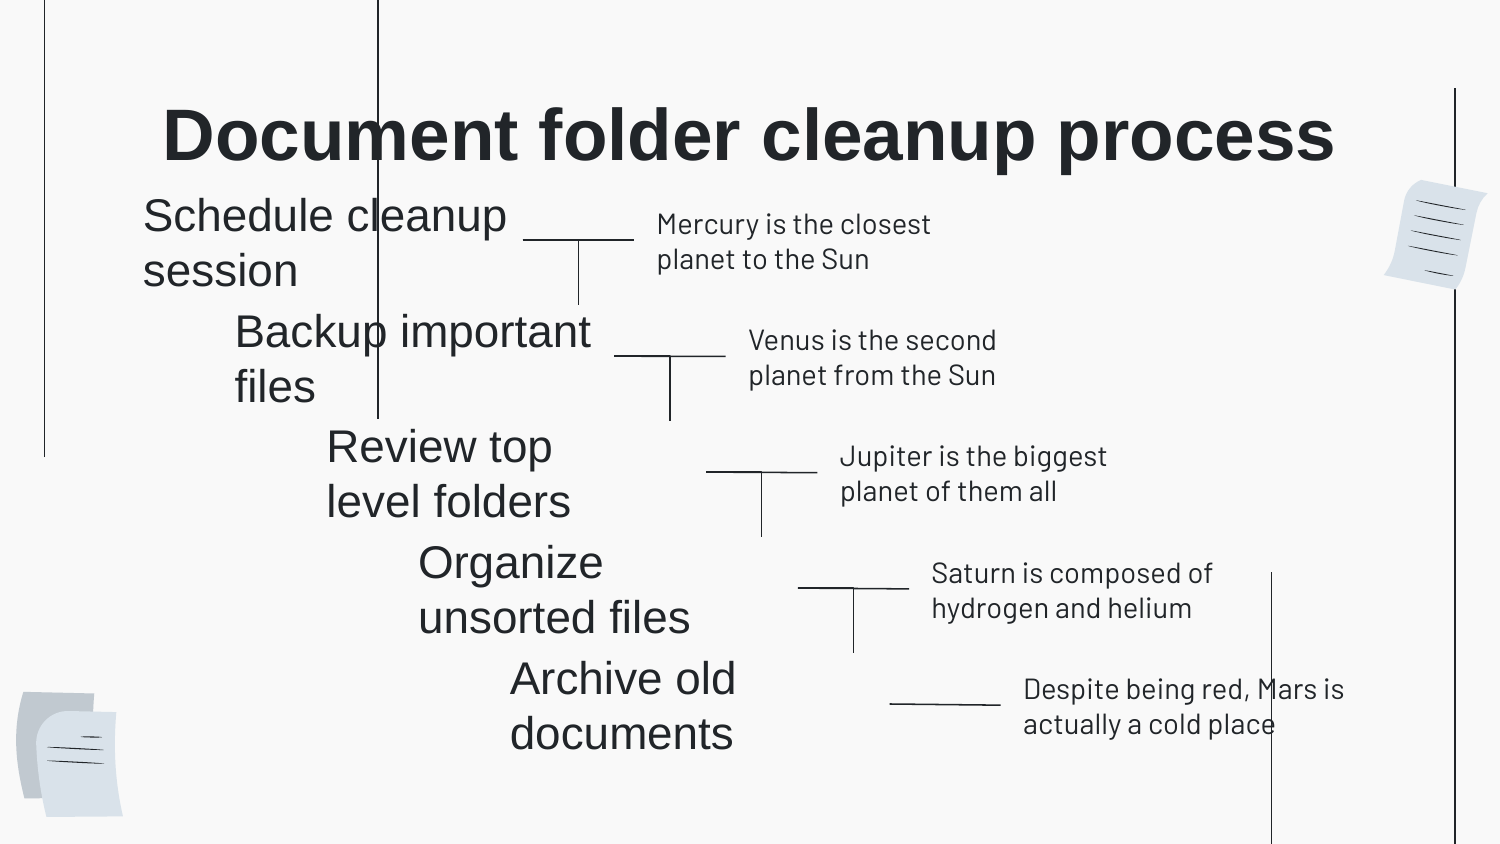

# Document folder cleanup process
Schedule cleanup session
Mercury is the closest planet to the Sun

Backup important files
Venus is the second planet from the Sun
Review top
level folders

Jupiter is the biggest planet of them all
Organize unsorted files

Saturn is composed of hydrogen and helium
Archive old documents

Despite being red, Mars is actually a cold place